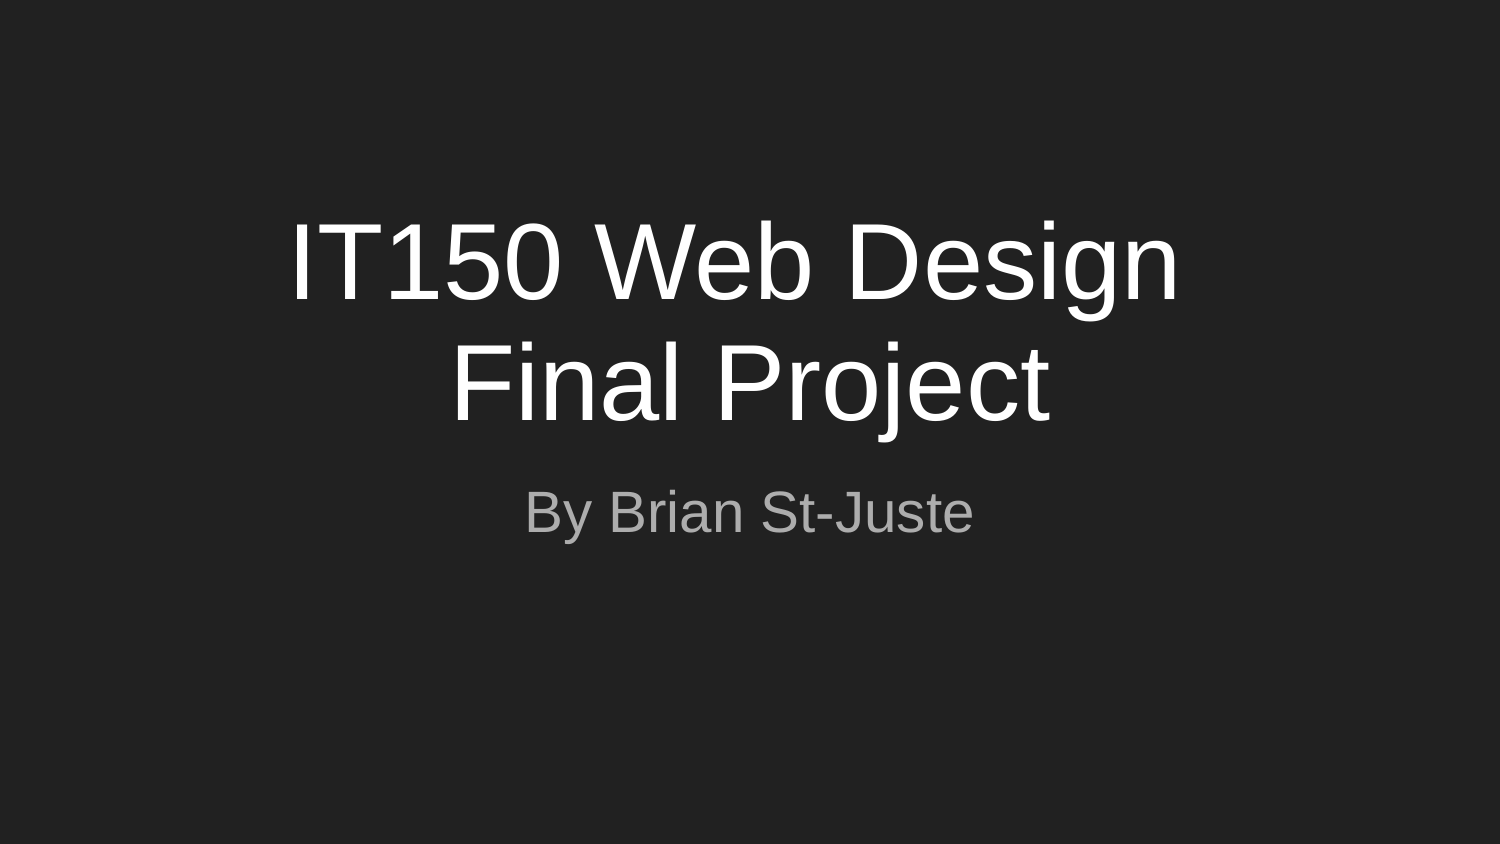

# IT150 Web Design
Final Project
By Brian St-Juste